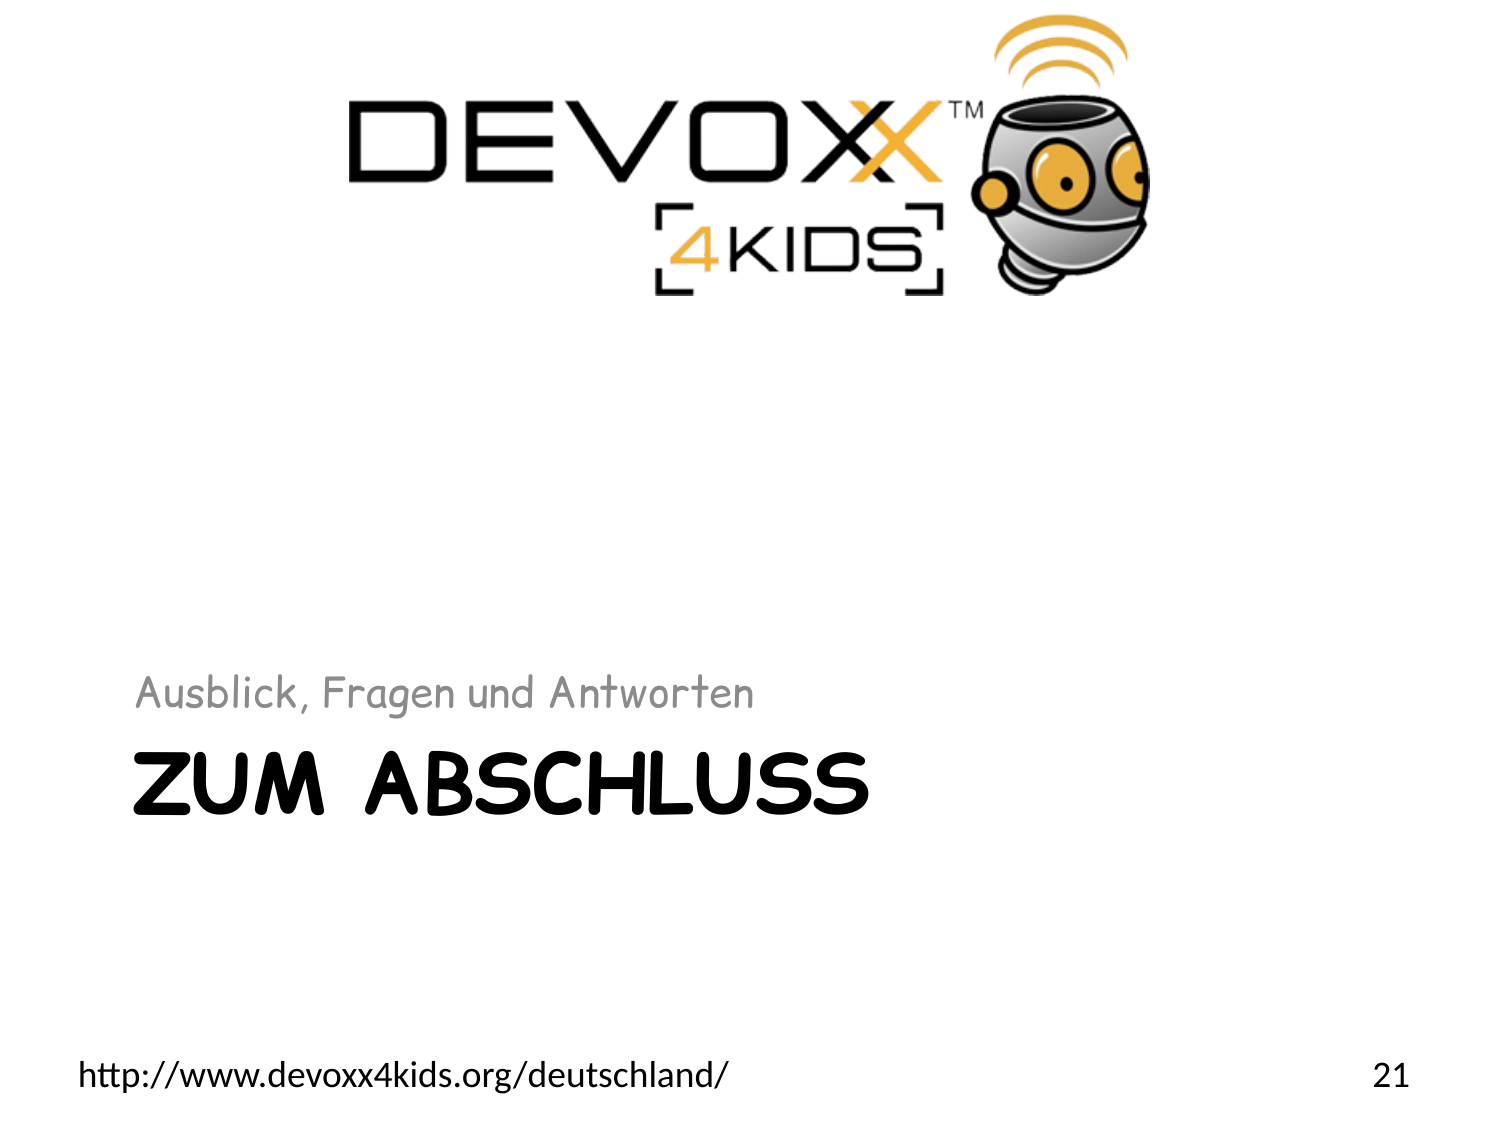

Ausblick, Fragen und Antworten
# Zum Abschluss

21